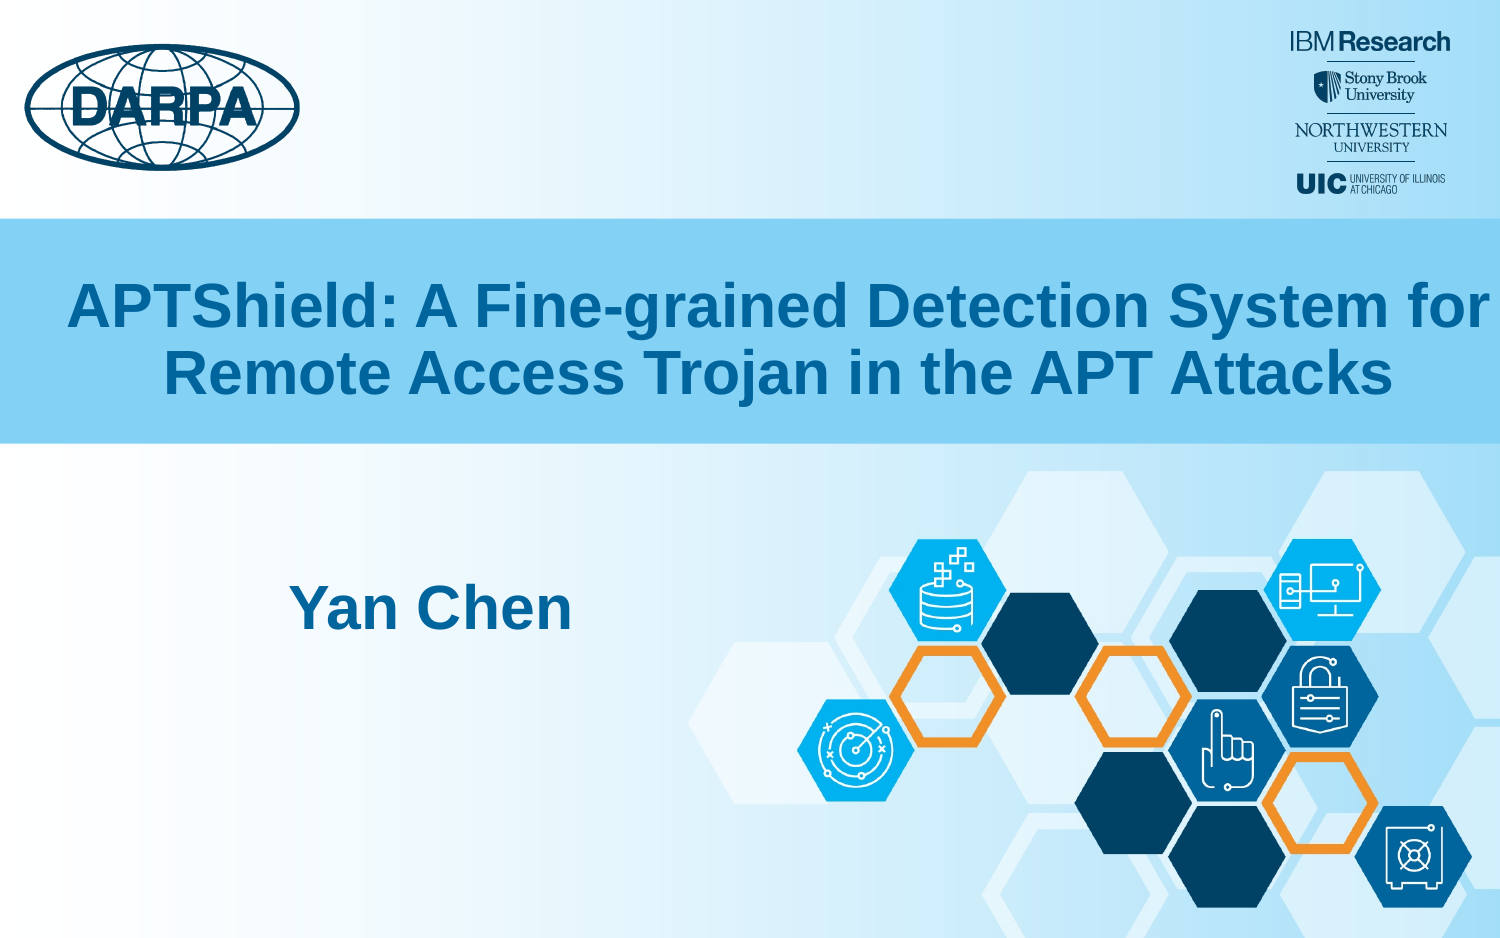

APTShield: A Fine-grained Detection System for Remote Access Trojan in the APT Attacks
Yan Chen